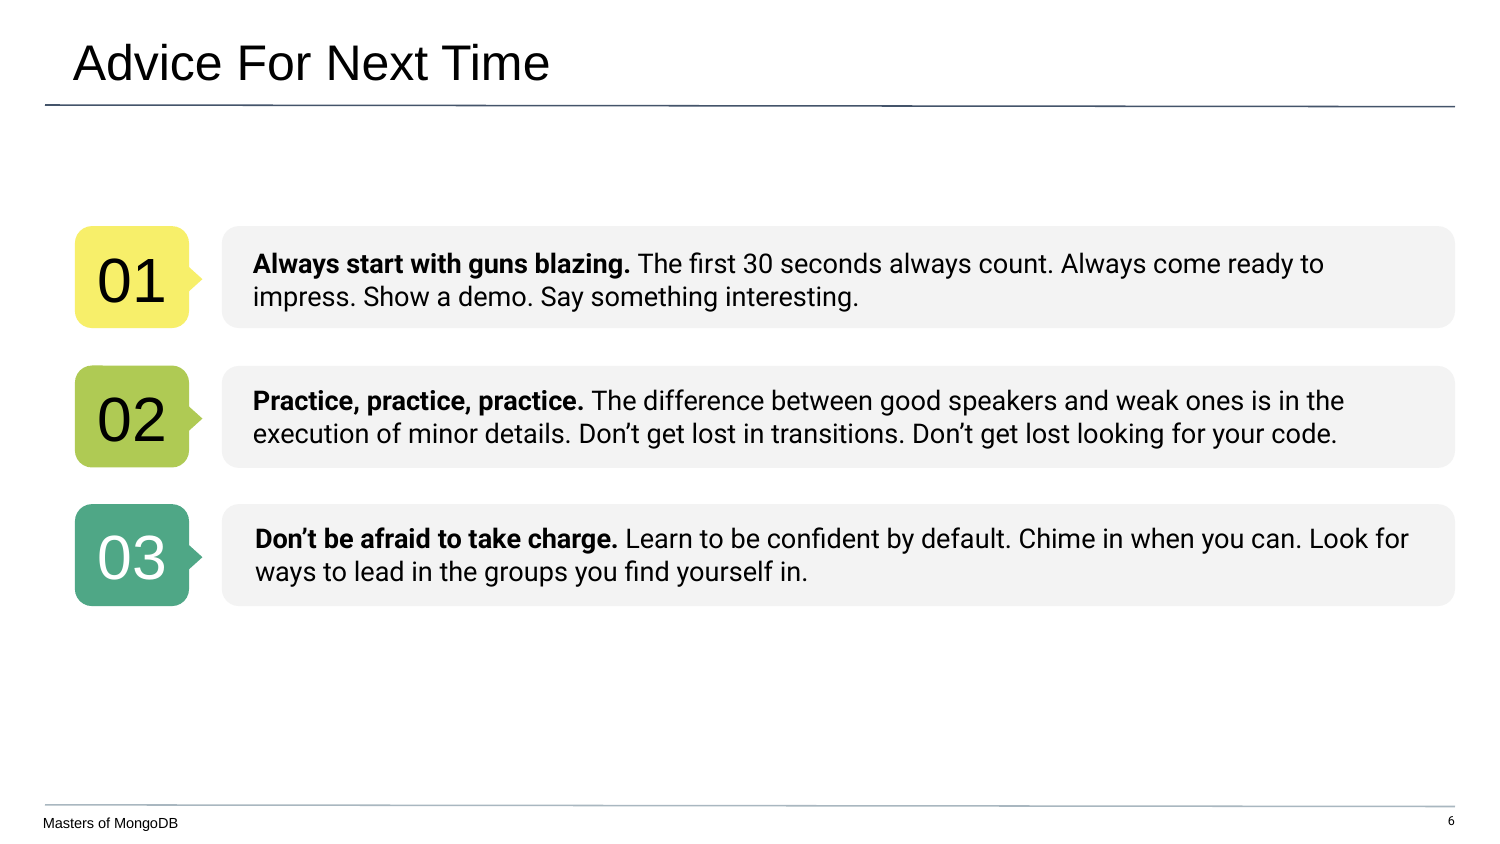

# Advice For Next Time
01

Always start with guns blazing. The first 30 seconds always count. Always come ready to impress. Show a demo. Say something interesting.
02

Practice, practice, practice. The difference between good speakers and weak ones is in the execution of minor details. Don’t get lost in transitions. Don’t get lost looking for your code.
03

Don’t be afraid to take charge. Learn to be confident by default. Chime in when you can. Look for ways to lead in the groups you find yourself in.
Masters of MongoDB